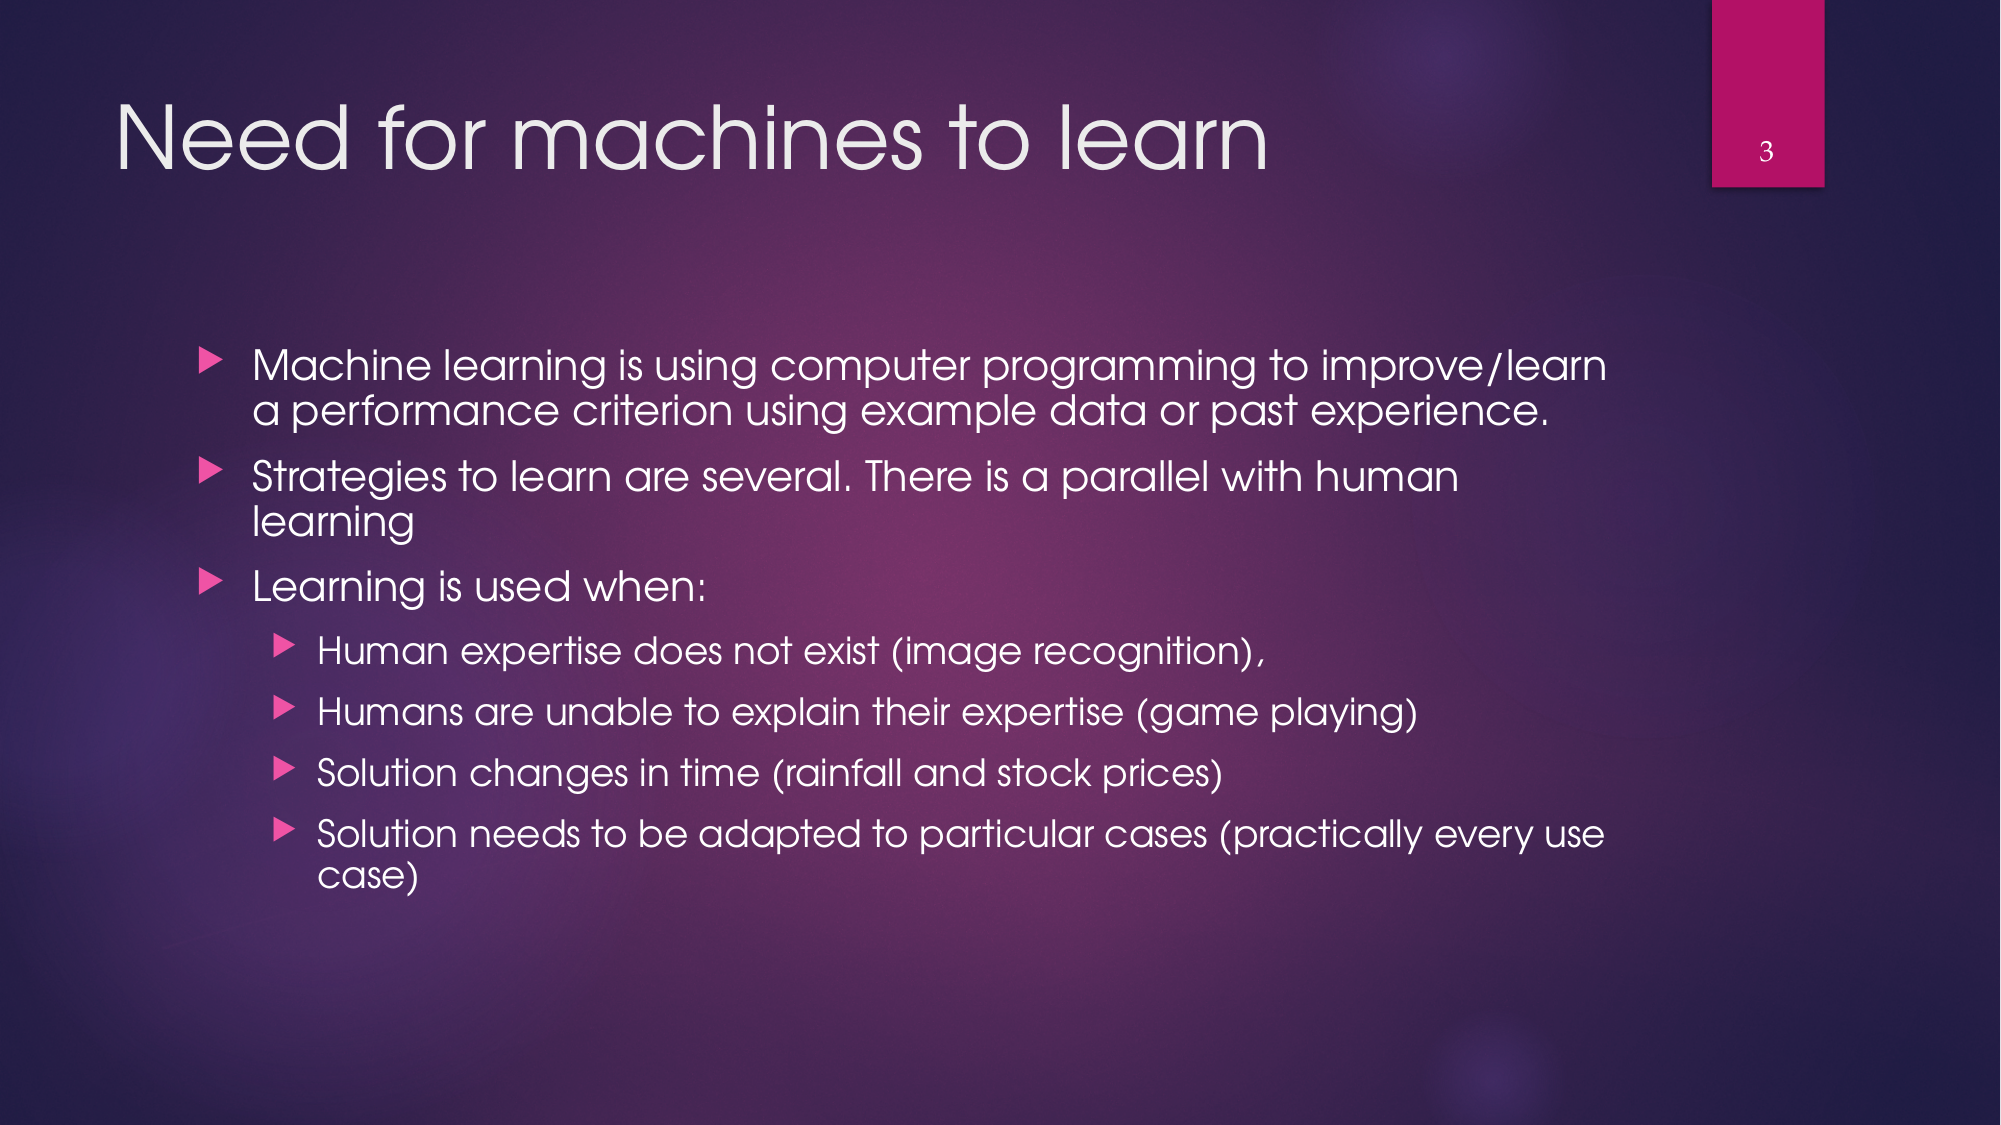

3
# Need for machines to learn
Machine learning is using computer programming to improve/learn a performance criterion using example data or past experience.
Strategies to learn are several. There is a parallel with human learning
Learning is used when:
Human expertise does not exist (image recognition),
Humans are unable to explain their expertise (game playing)
Solution changes in time (rainfall and stock prices)
Solution needs to be adapted to particular cases (practically every use case)